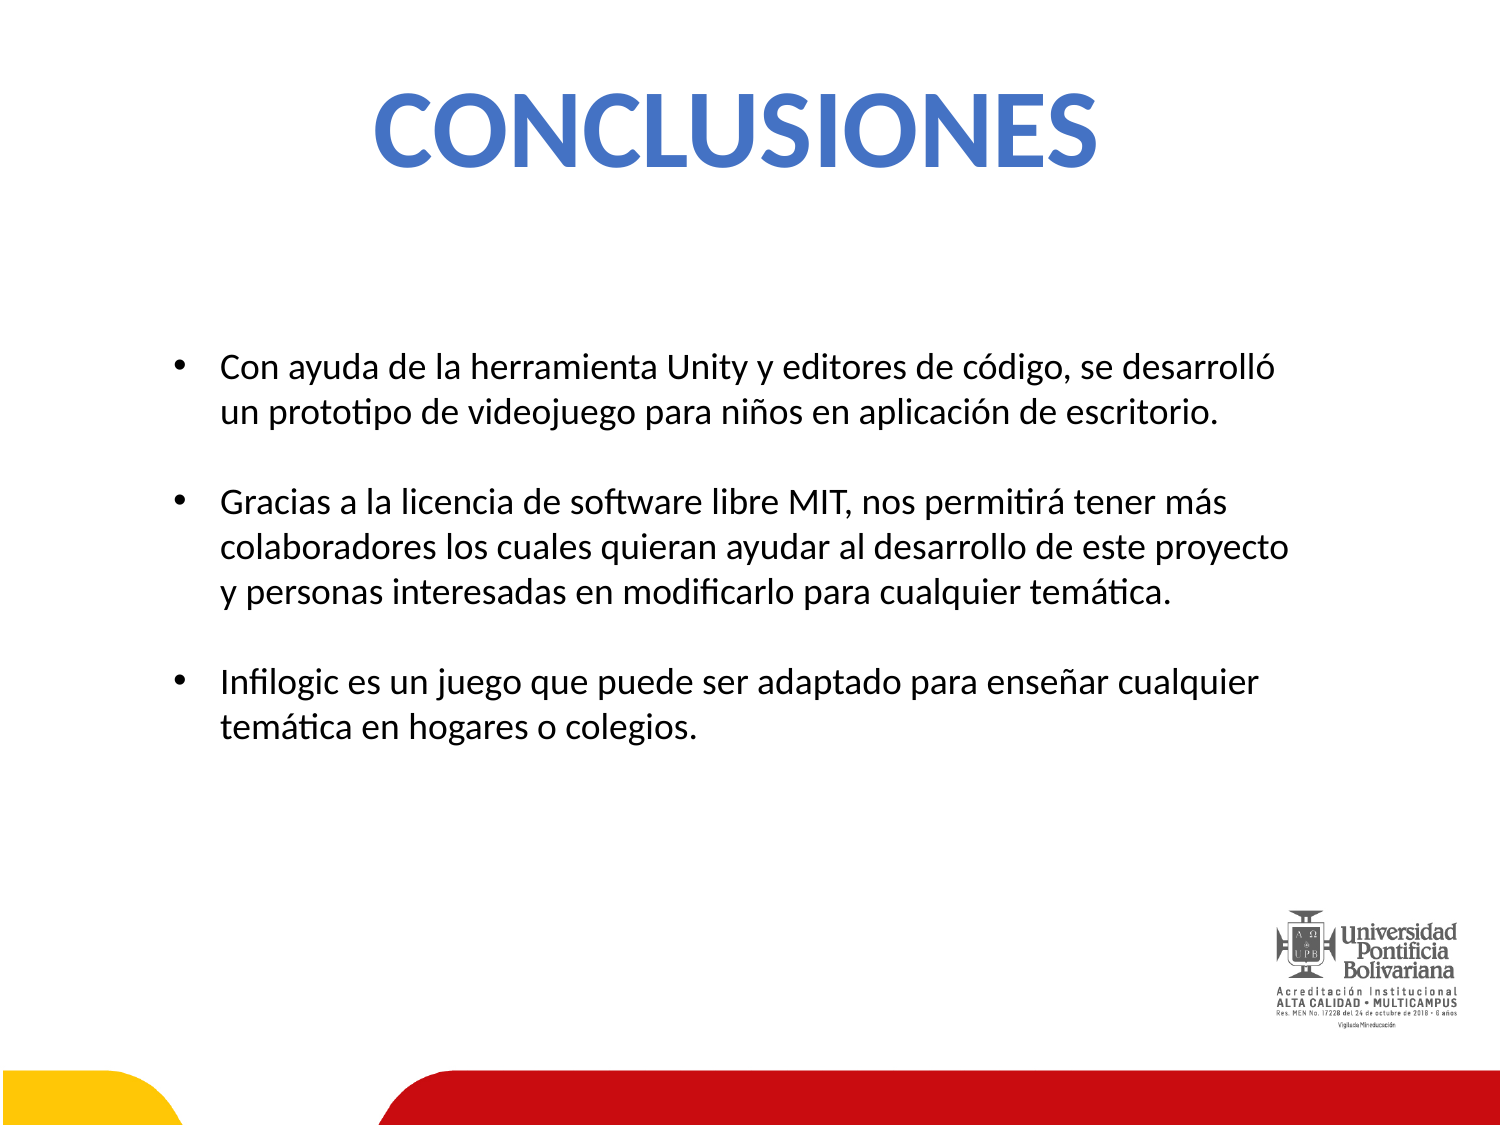

CONCLUSIONES
Con ayuda de la herramienta Unity y editores de código, se desarrolló un prototipo de videojuego para niños en aplicación de escritorio.

Gracias a la licencia de software libre MIT, nos permitirá tener más colaboradores los cuales quieran ayudar al desarrollo de este proyecto y personas interesadas en modificarlo para cualquier temática.

Infilogic es un juego que puede ser adaptado para enseñar cualquier temática en hogares o colegios.